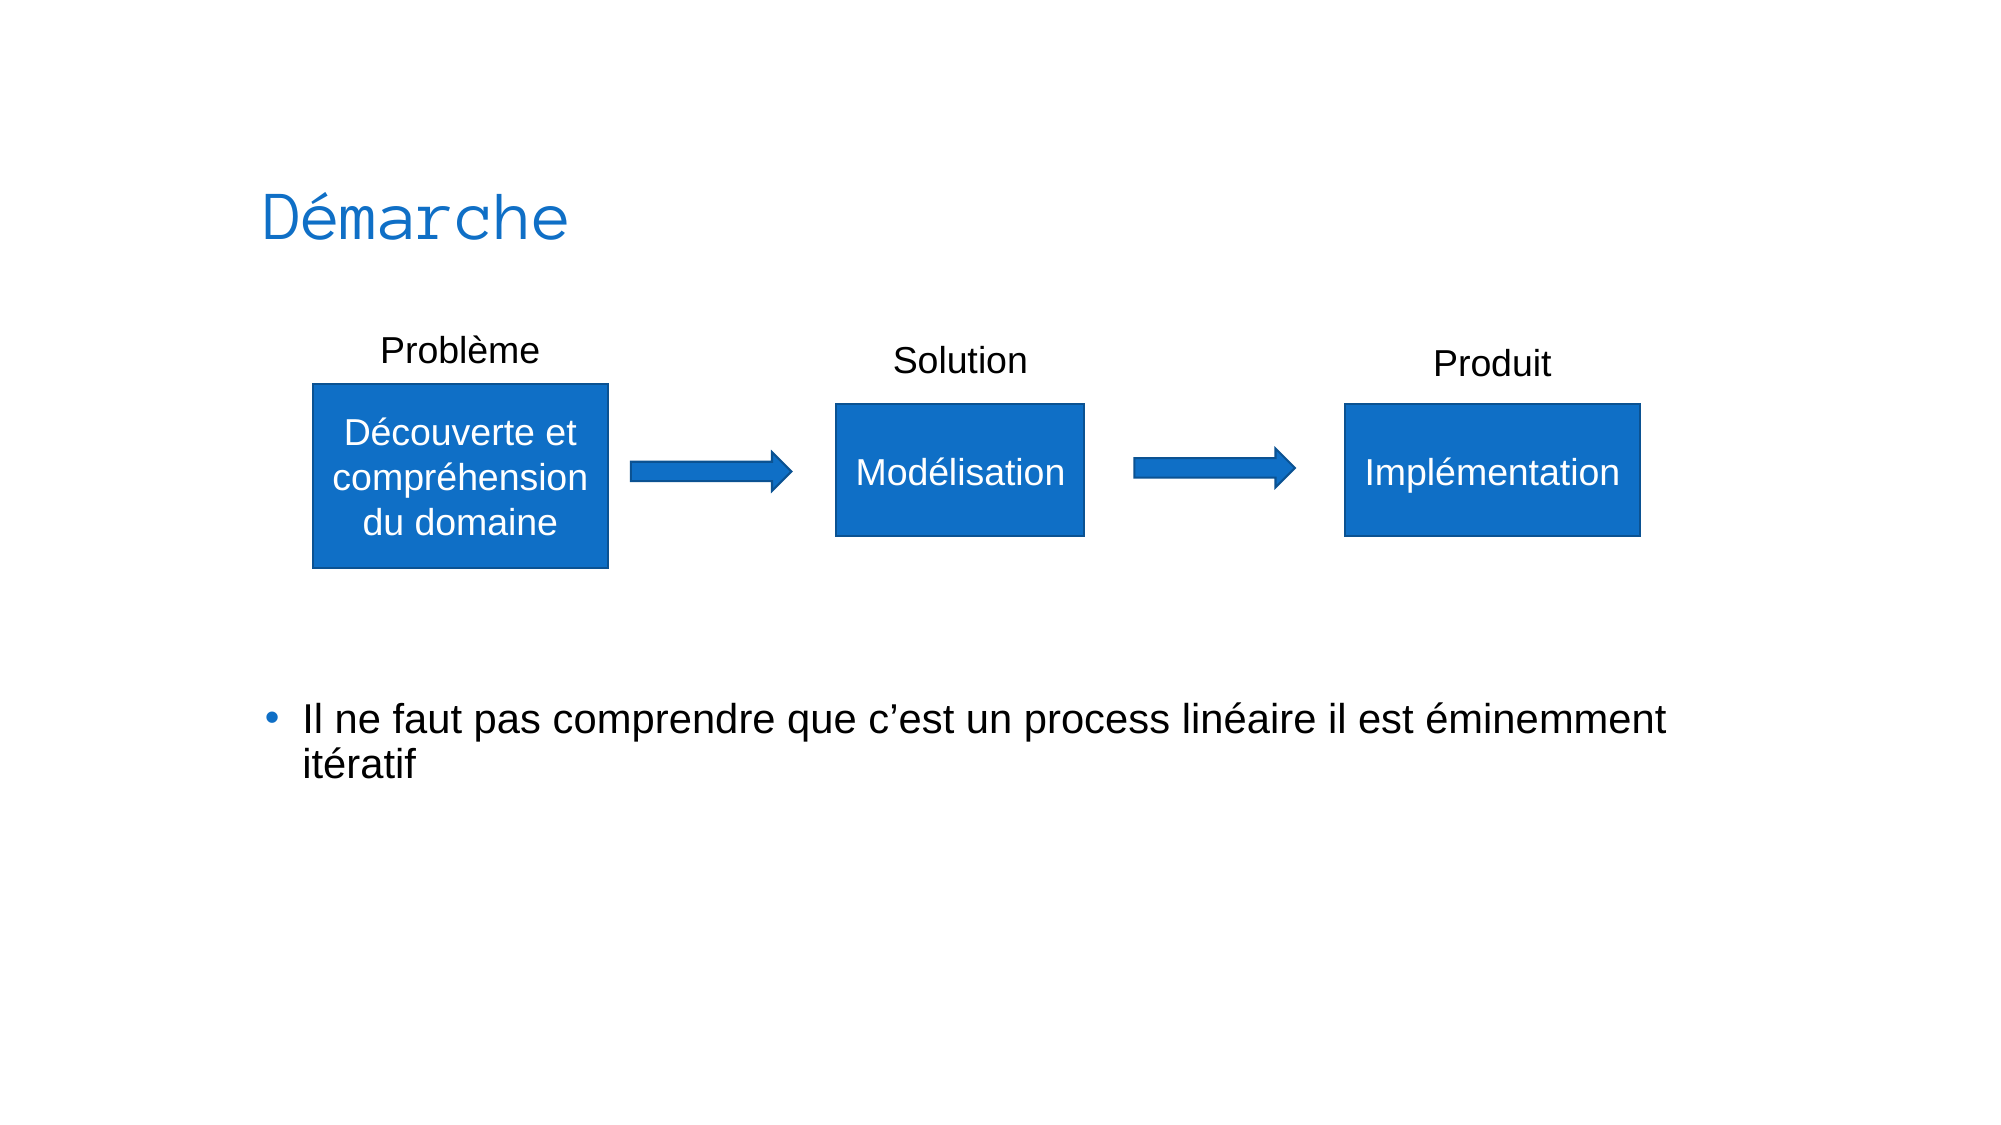

# Démarche
Problème
Solution
Produit
Découverte et compréhension du domaine
Modélisation
Implémentation

Il ne faut pas comprendre que c’est un process linéaire il est éminemment itératif